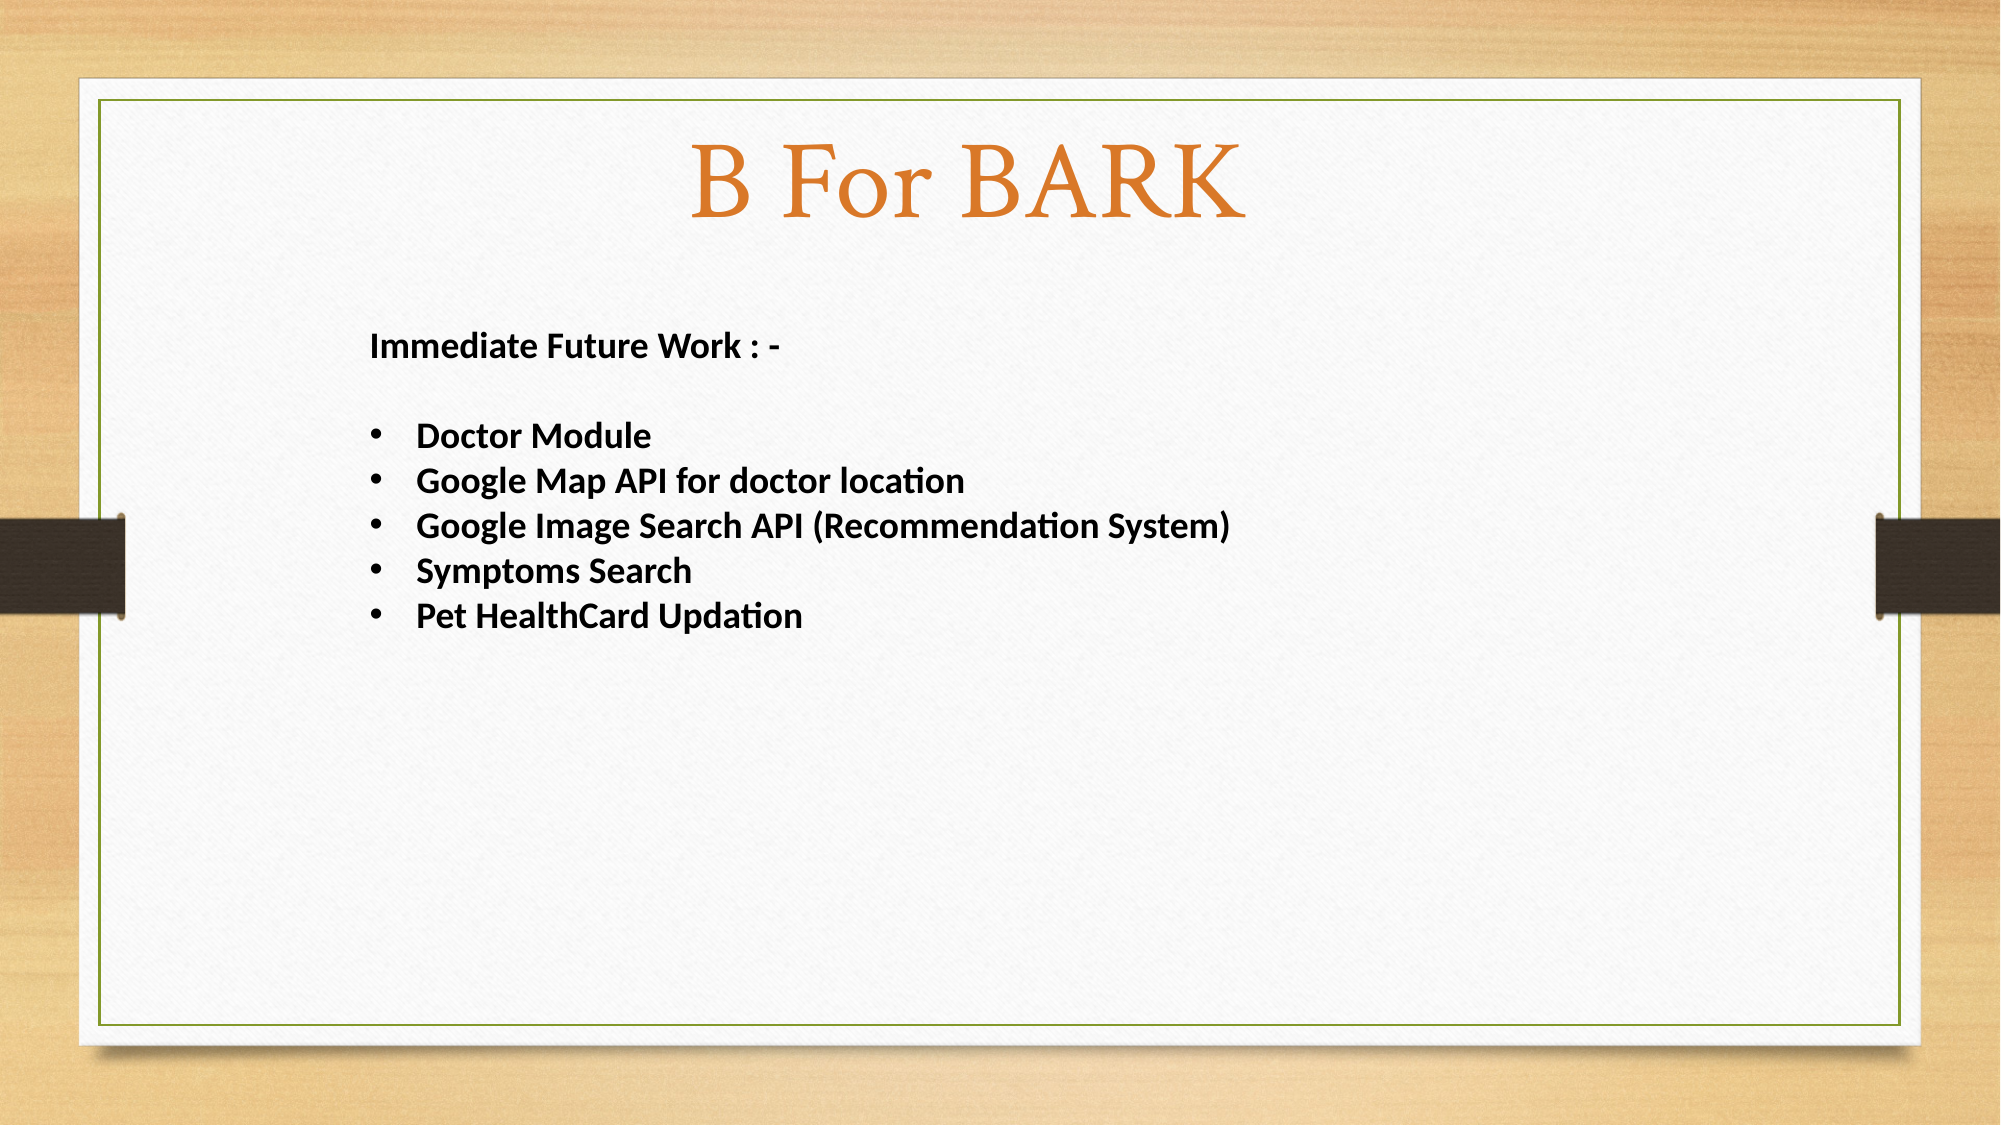

B For BARK
Immediate Future Work : -

Doctor Module
Google Map API for doctor location
Google Image Search API (Recommendation System)
Symptoms Search
Pet HealthCard Updation